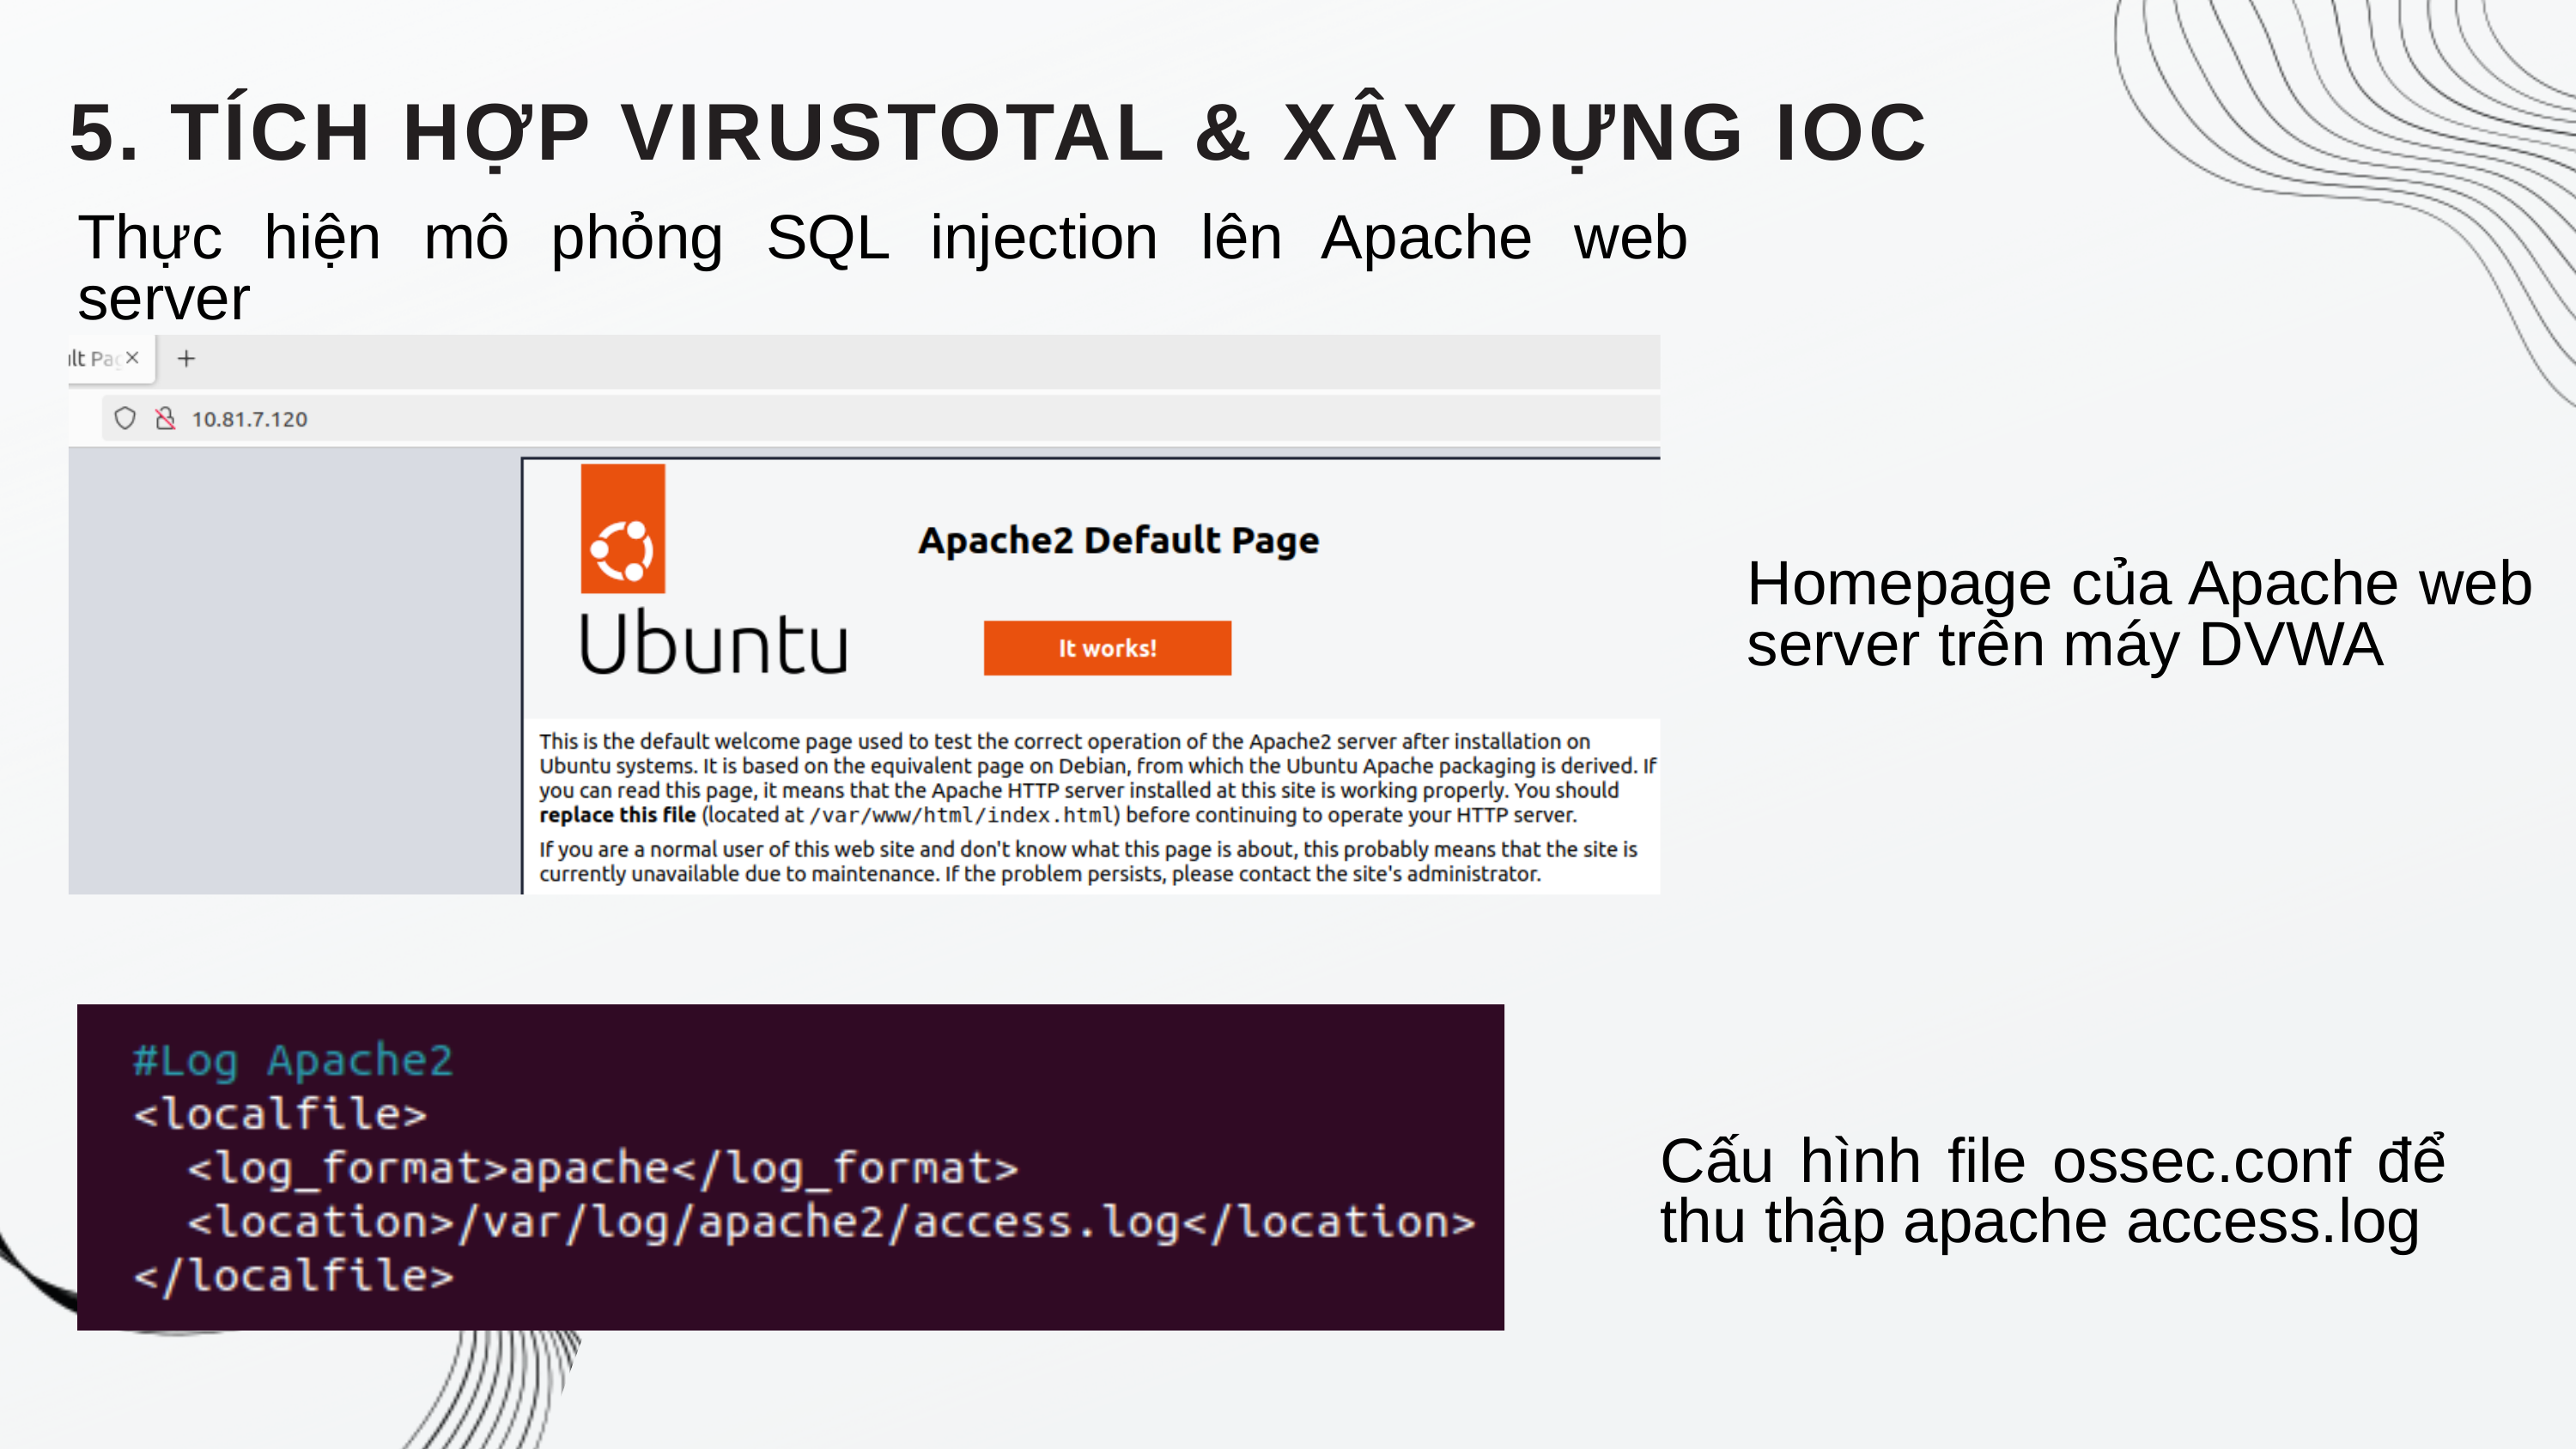

5. TÍCH HỢP VIRUSTOTAL & XÂY DỰNG IOC
Thực hiện mô phỏng SQL injection lên Apache web server

Homepage của Apache web server trên máy DVWA

Cấu hình file ossec.conf để thu thập apache access.log